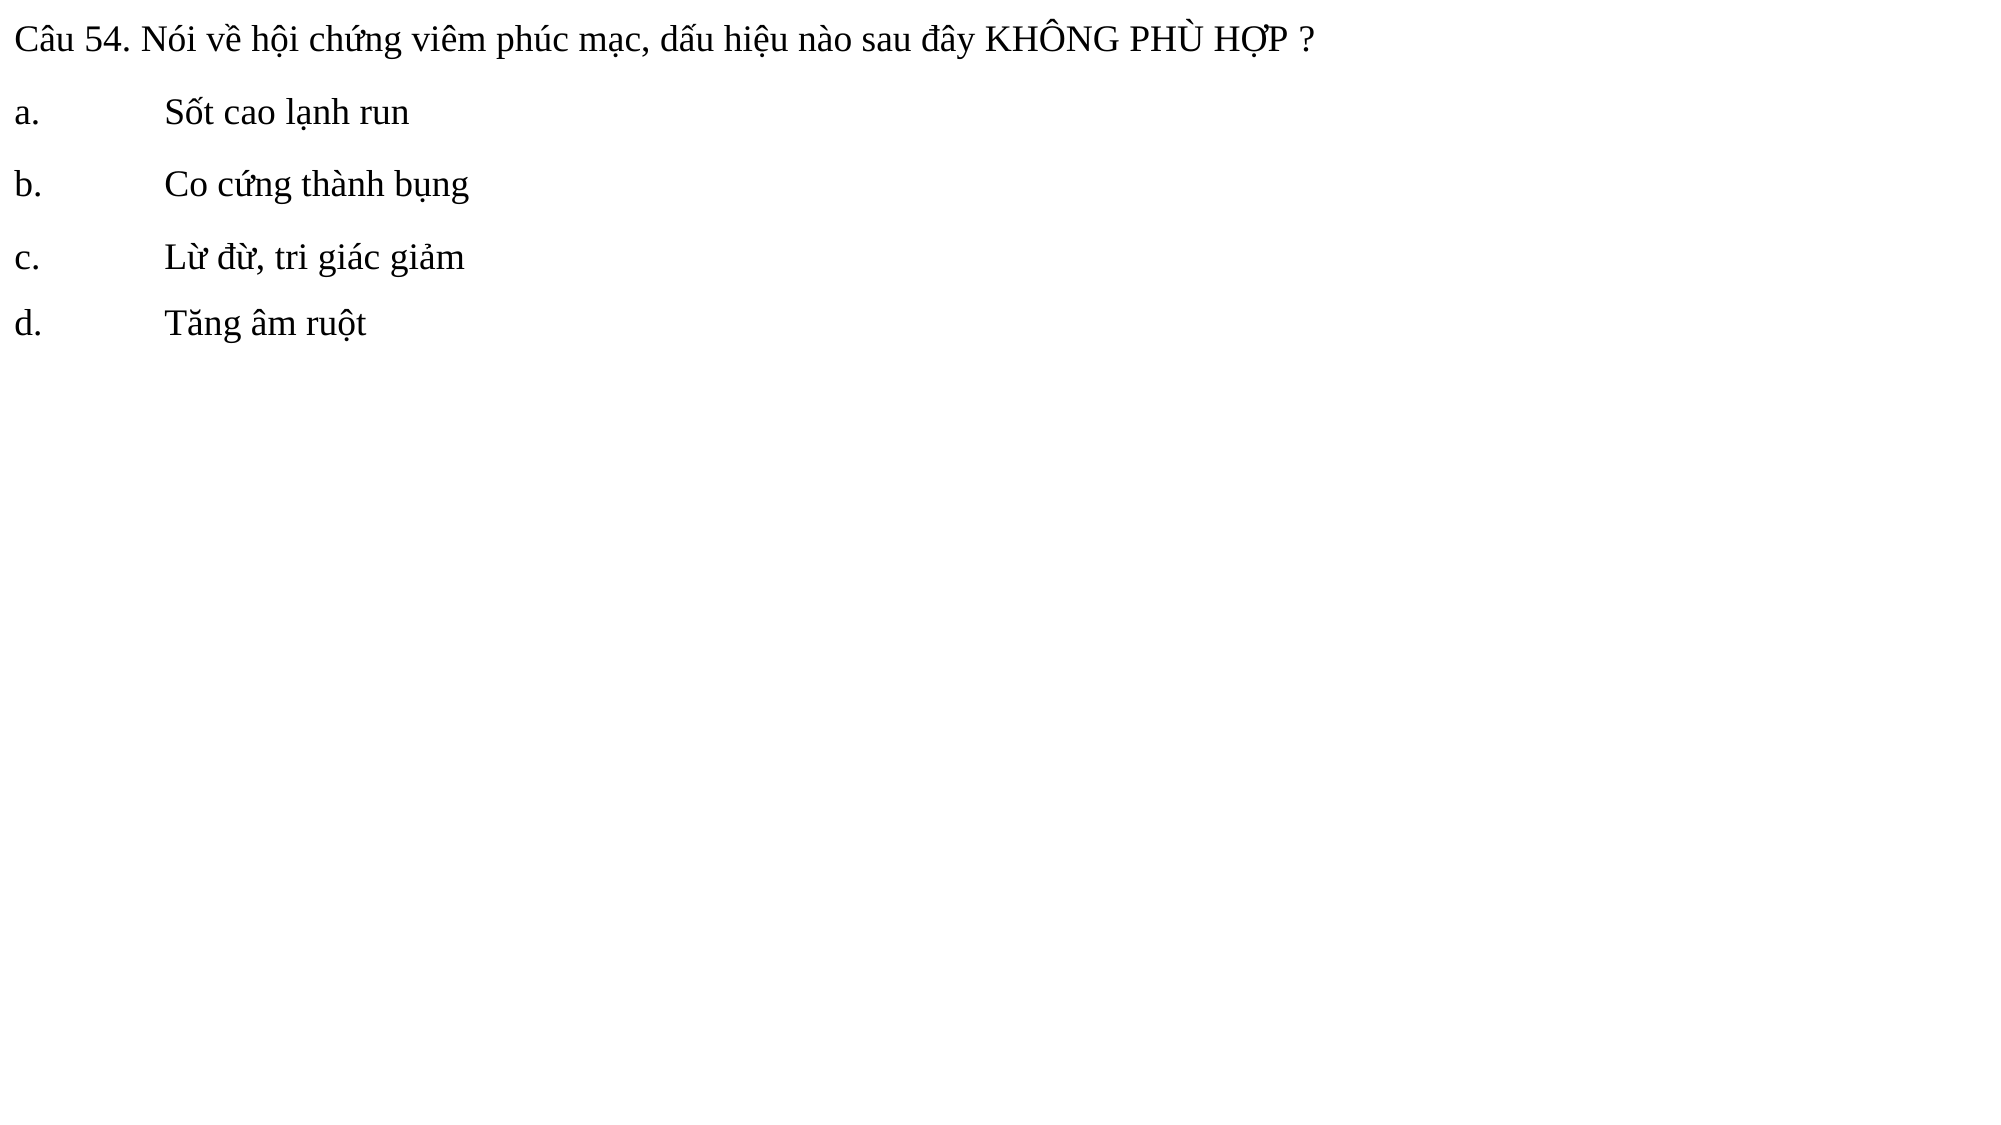

Câu 54. Nói về hội chứng viêm phúc mạc, dấu hiệu nào sau đây KHÔNG PHÙ HỢP ?
a.	Sốt cao lạnh run
b.	Co cứng thành bụng
c.	Lừ đừ, tri giác giảm
d.	Tăng âm ruột